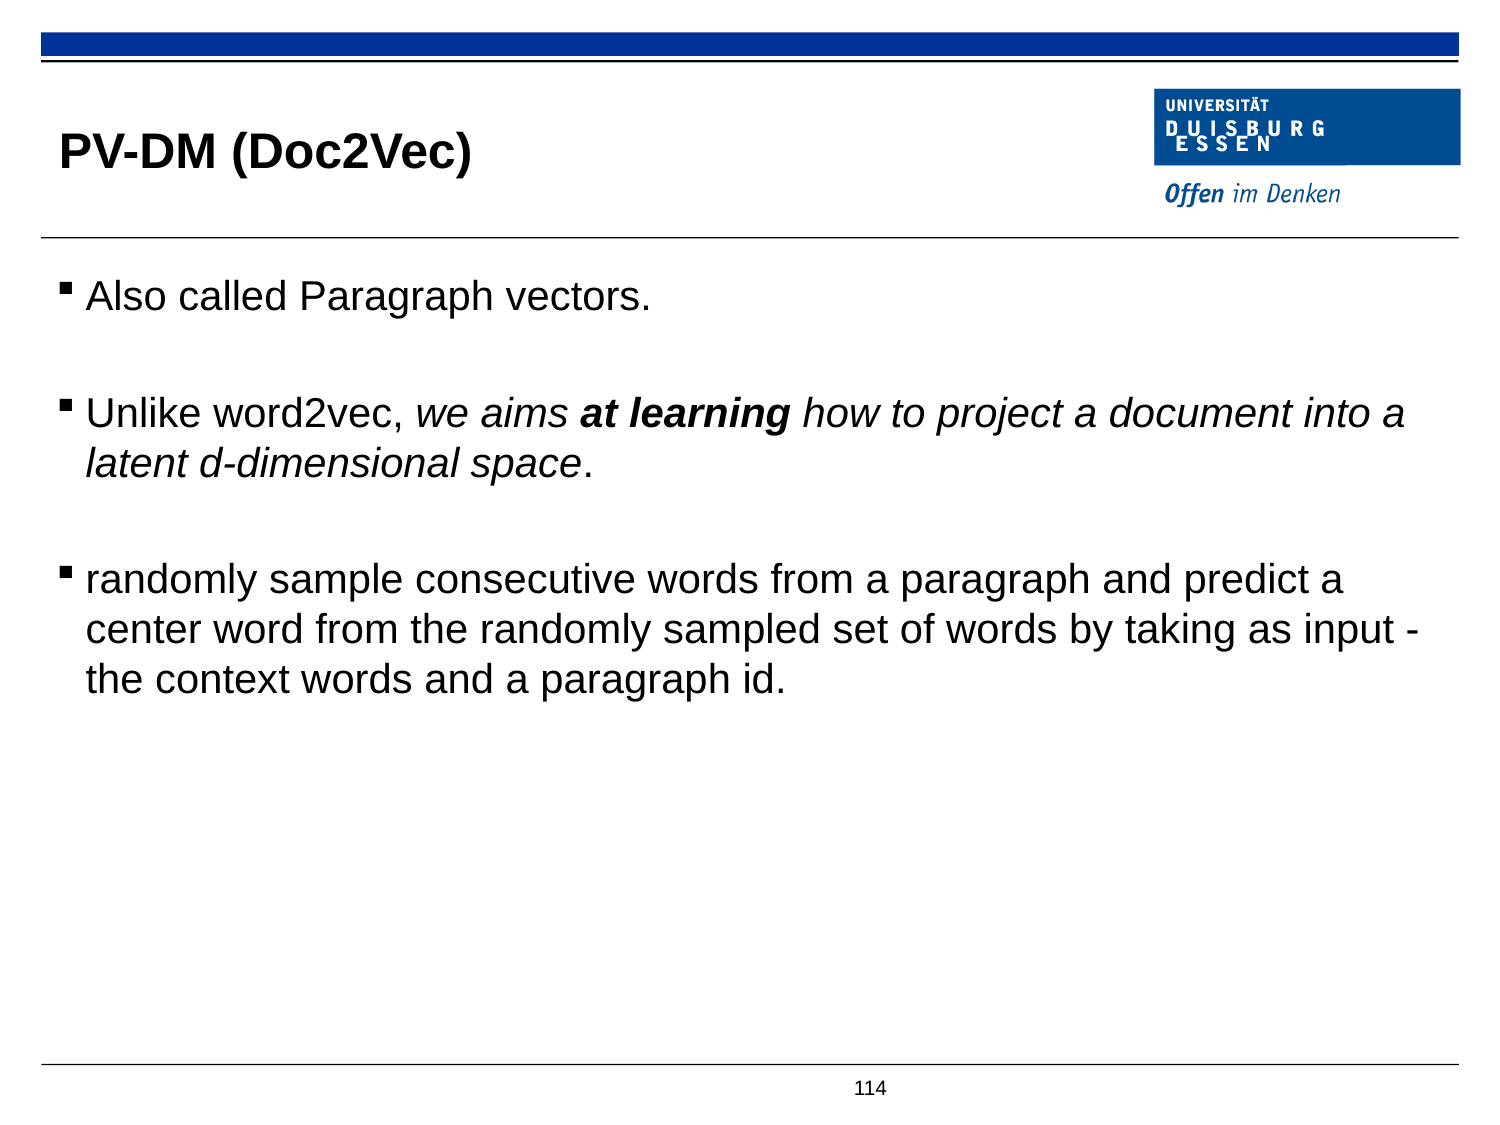

# PV-DM (Doc2Vec)
Also called Paragraph vectors.

Unlike word2vec, we aims at learning how to project a document into a latent d-dimensional space.

randomly sample consecutive words from a paragraph and predict a center word from the randomly sampled set of words by taking as input - the context words and a paragraph id.